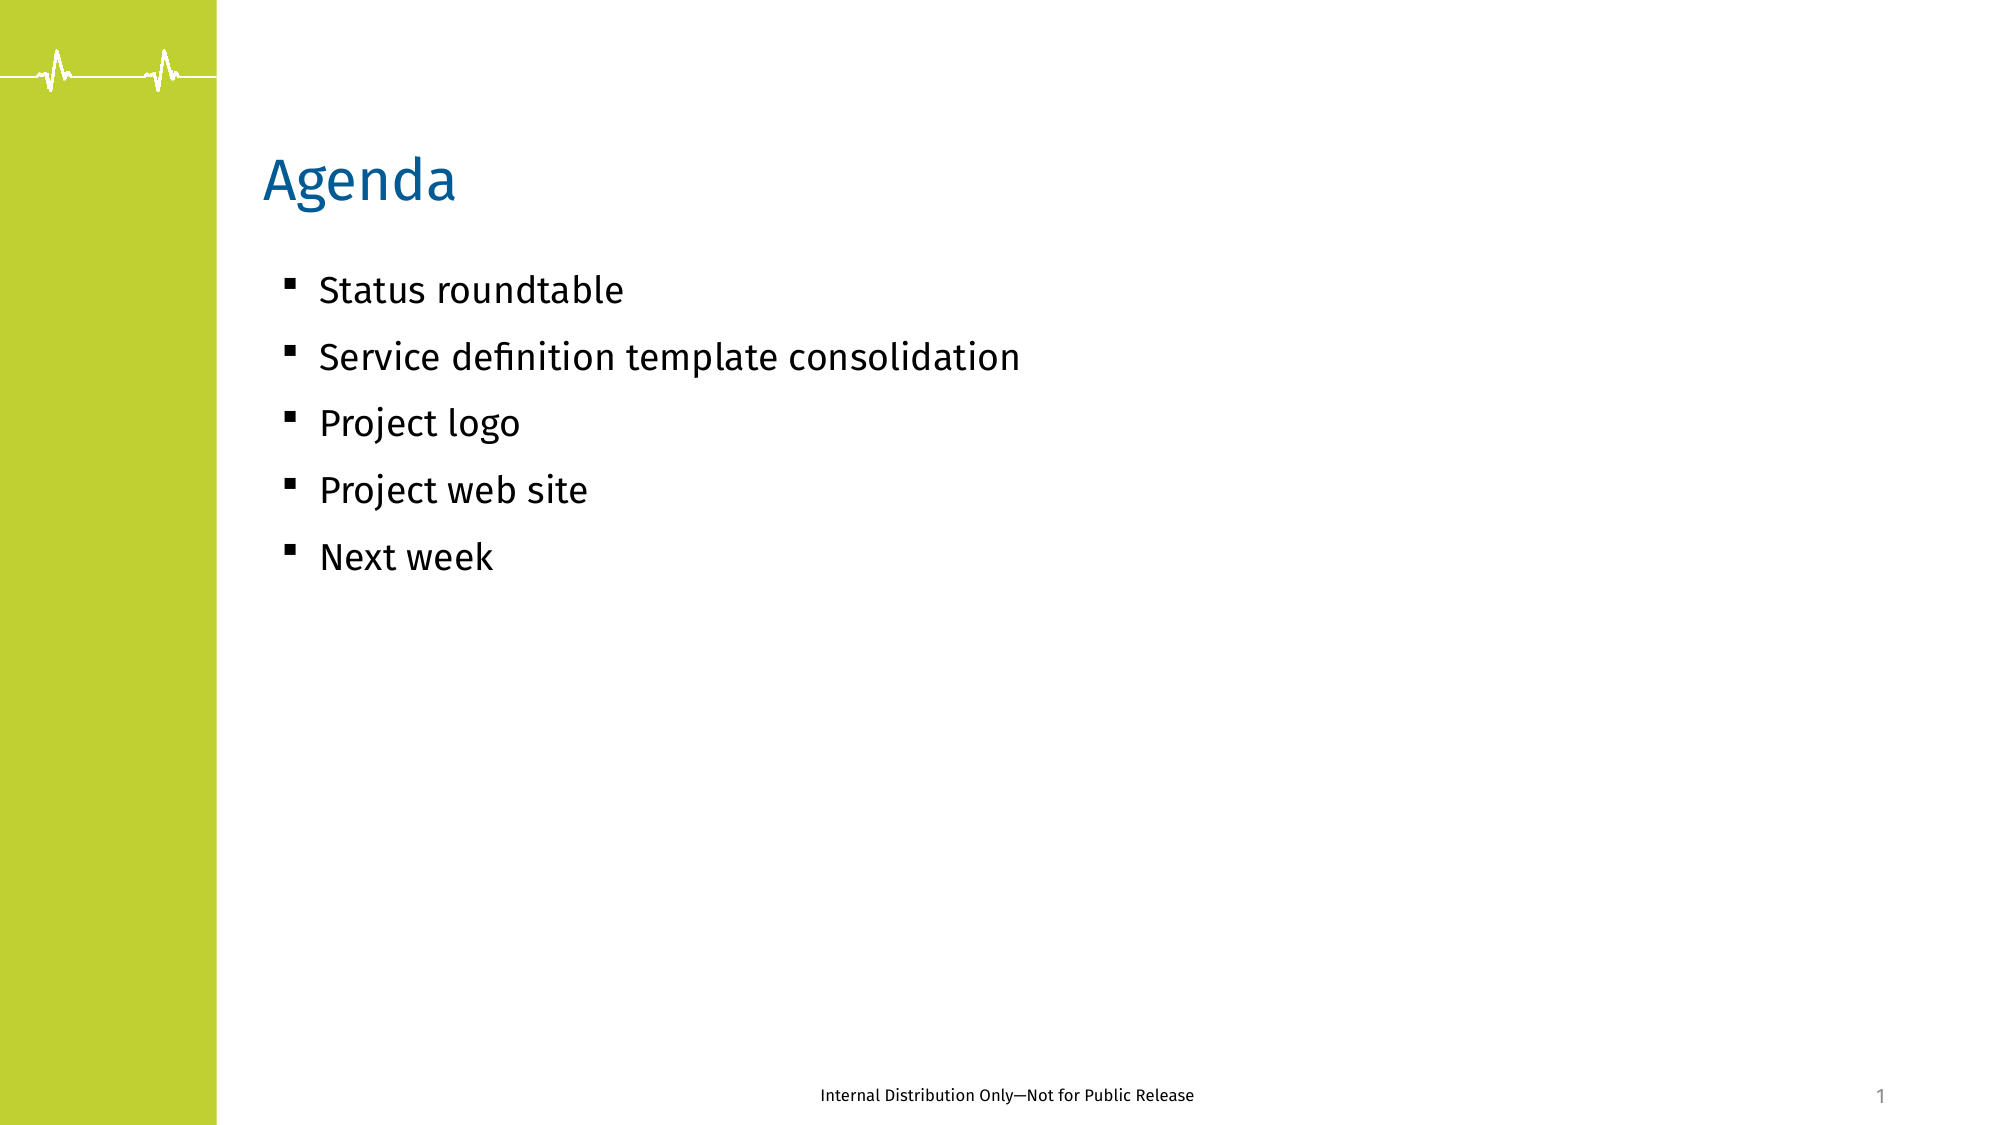

# Agenda
Status roundtable
Service definition template consolidation
Project logo
Project web site
Next week
1